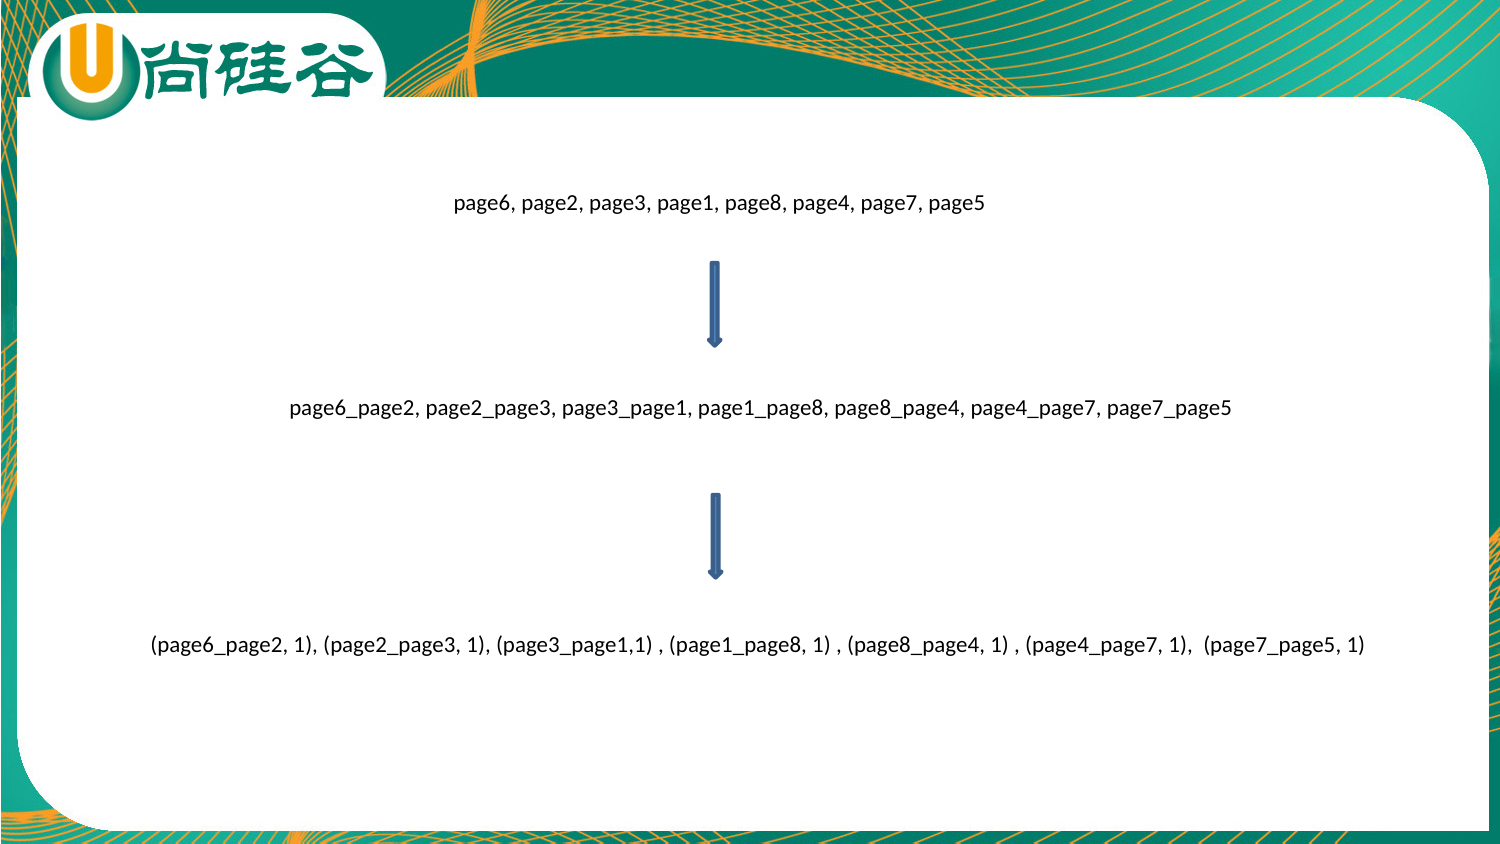

page6, page2, page3, page1, page8, page4, page7, page5

page6_page2, page2_page3, page3_page1, page1_page8, page8_page4, page4_page7, page7_page5

(page6_page2, 1), (page2_page3, 1), (page3_page1,1) , (page1_page8, 1) , (page8_page4, 1) , (page4_page7, 1),  (page7_page5, 1)